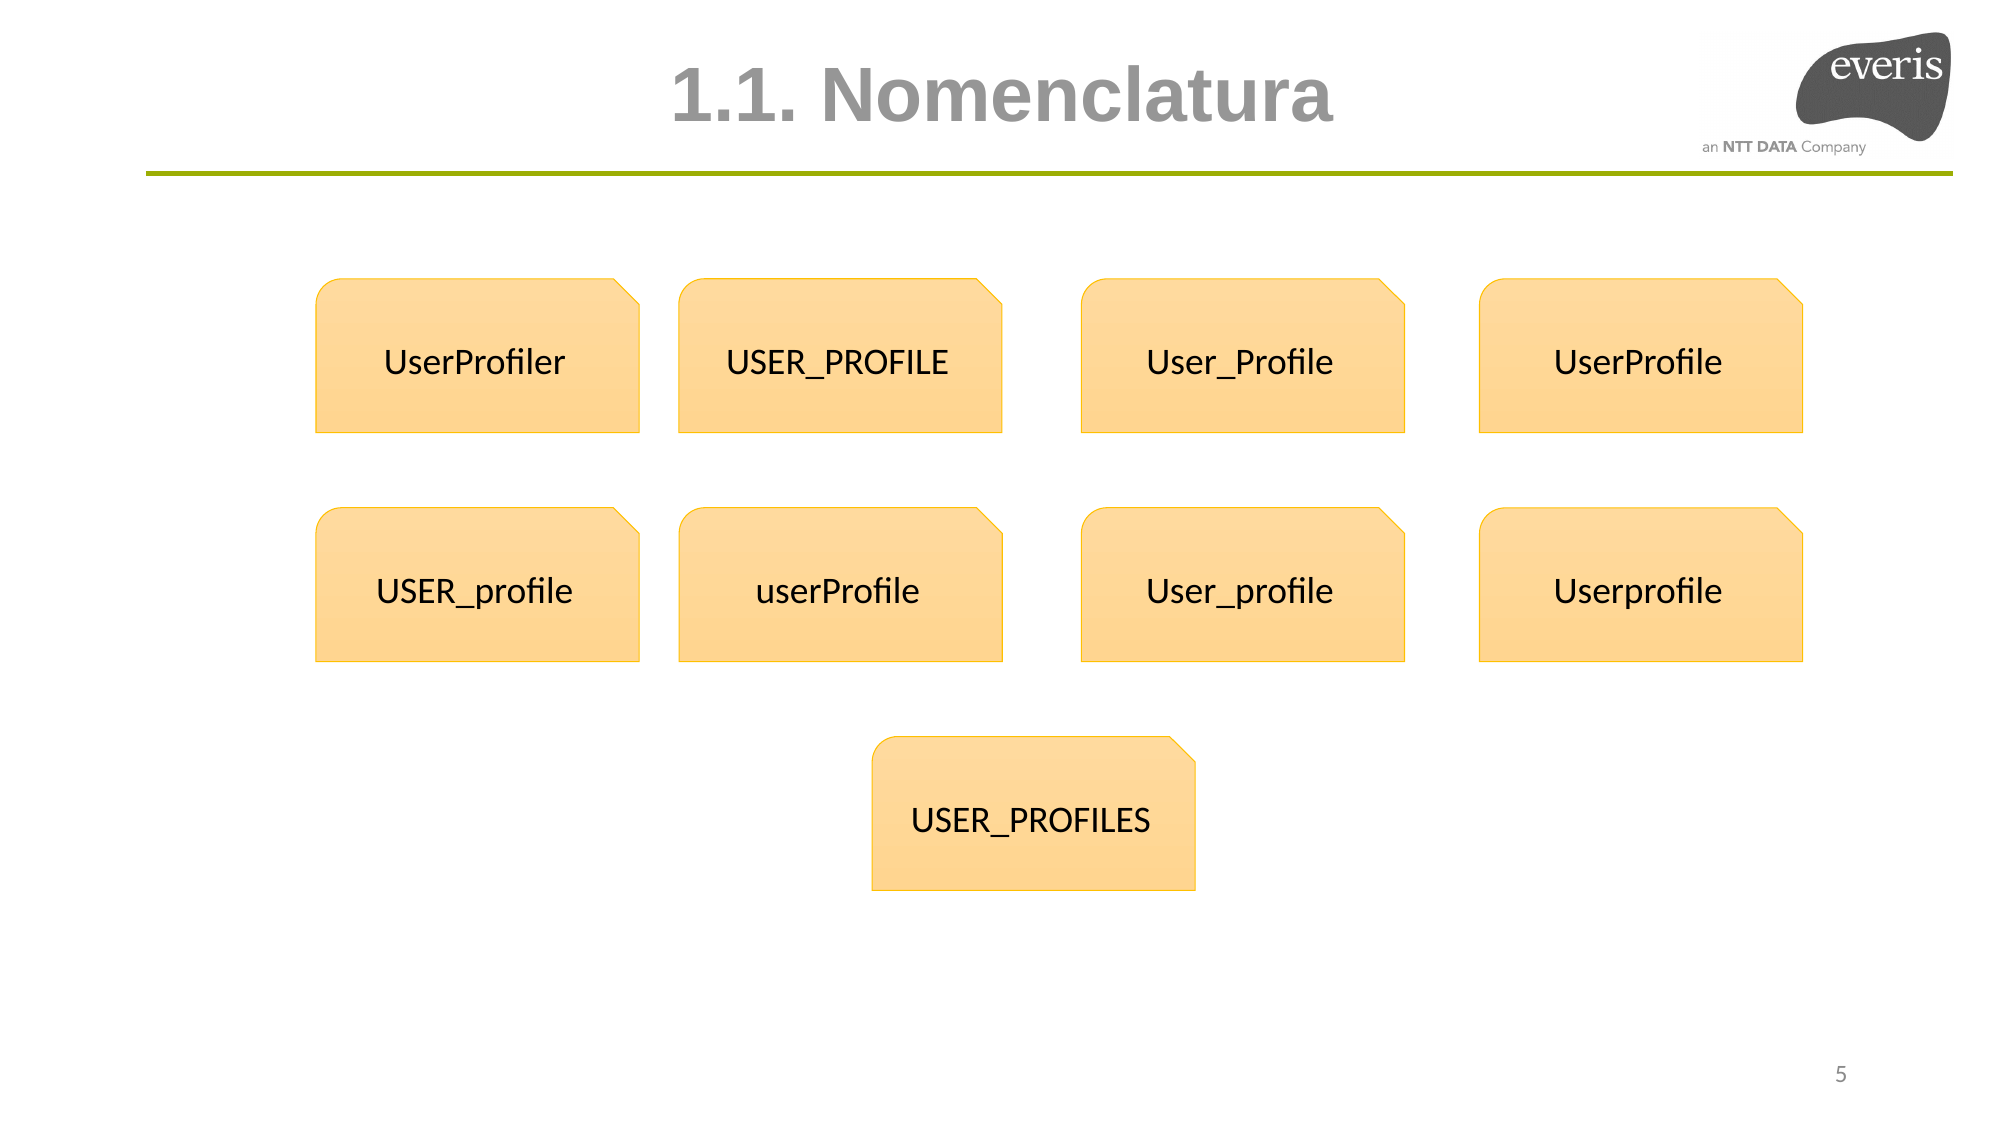

1.1. Nomenclatura
USER_PROFILE
UserProfiler
User_Profile
UserProfile
USER_profile
userProfile
User_profile
Userprofile
USER_PROFILES
5